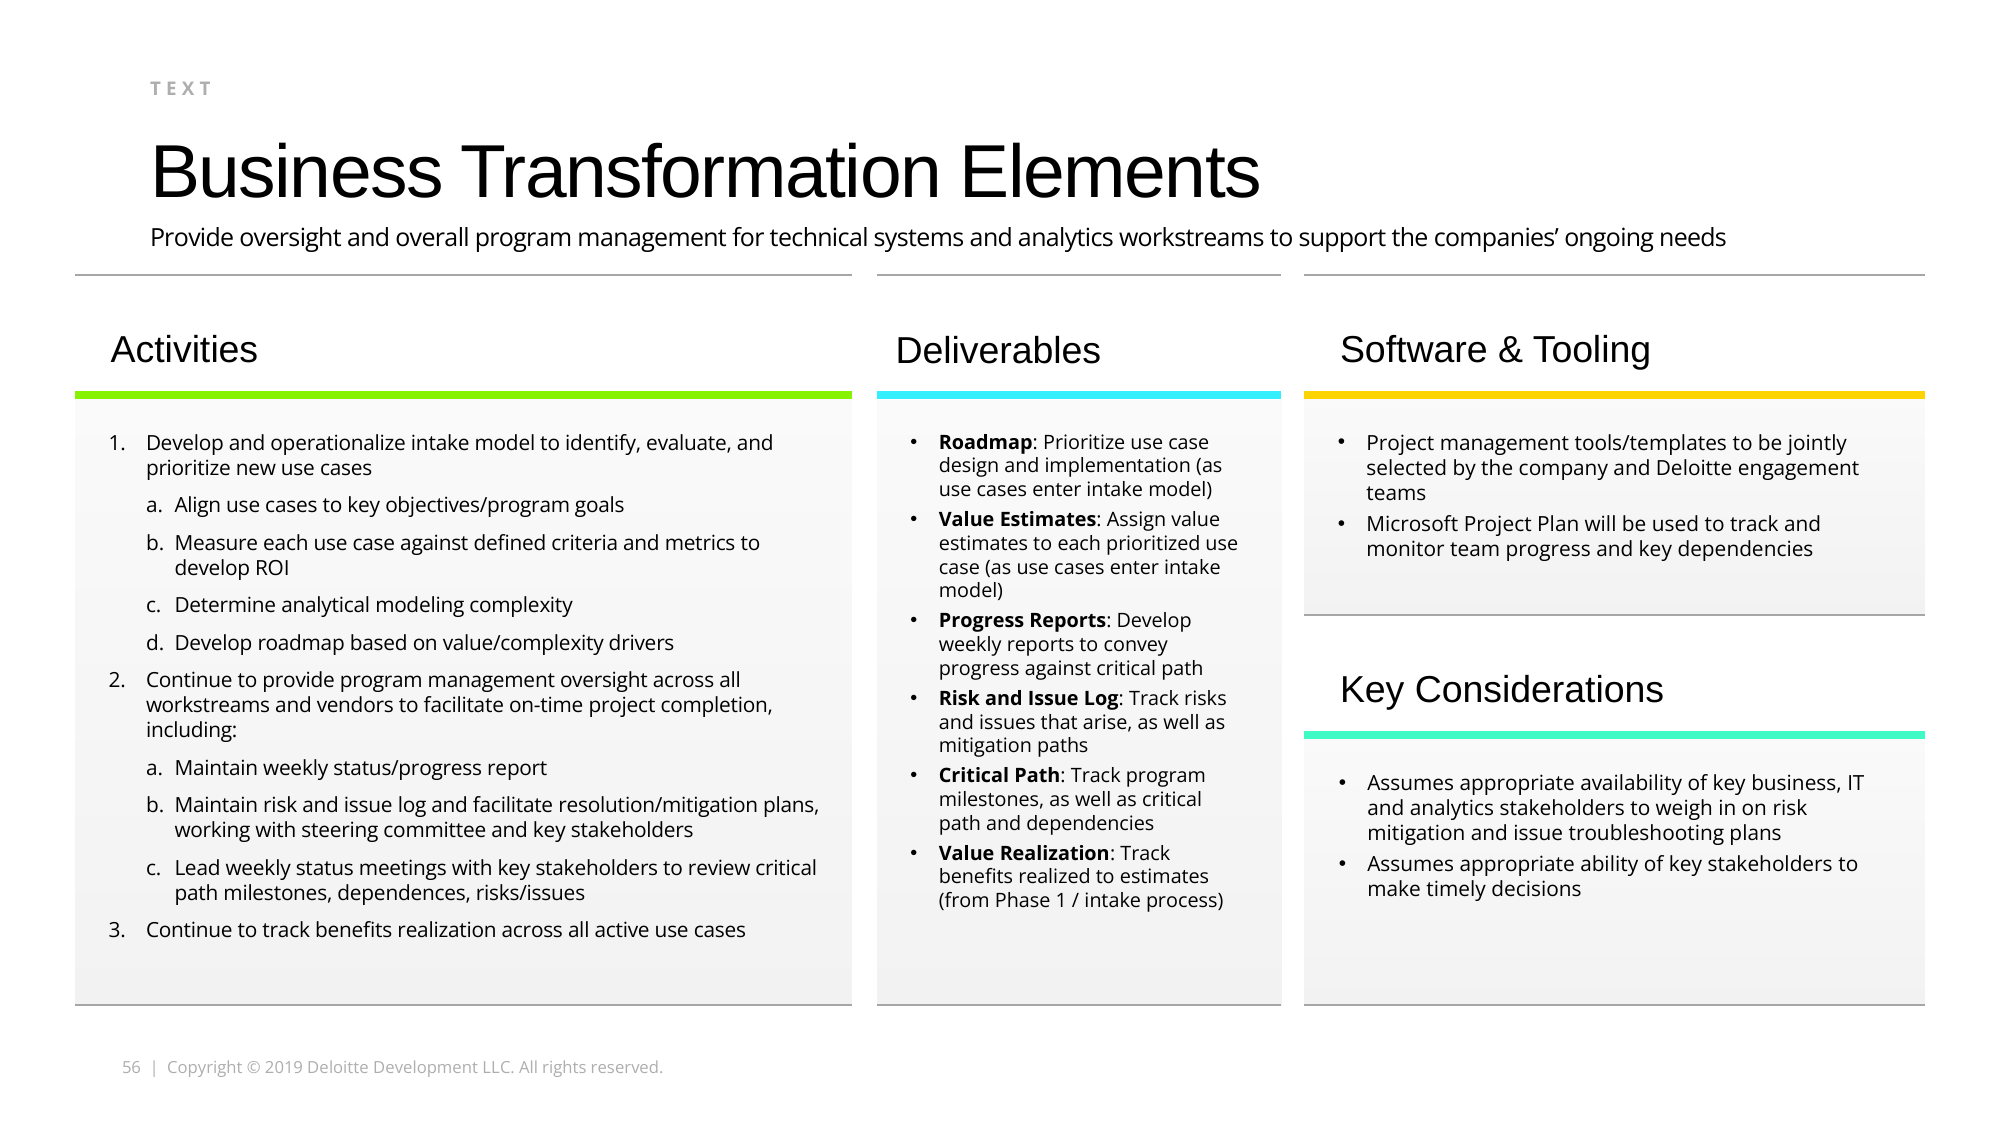

text
# Business Transformation Elements
Provide oversight and overall program management for technical systems and analytics workstreams to support the companies’ ongoing needs
Activities

Deliverables

Software & Tooling

Develop and operationalize intake model to identify, evaluate, and prioritize new use cases
Align use cases to key objectives/program goals
Measure each use case against defined criteria and metrics to develop ROI
Determine analytical modeling complexity
Develop roadmap based on value/complexity drivers
Continue to provide program management oversight across all workstreams and vendors to facilitate on-time project completion, including:
Maintain weekly status/progress report
Maintain risk and issue log and facilitate resolution/mitigation plans, working with steering committee and key stakeholders
Lead weekly status meetings with key stakeholders to review critical path milestones, dependences, risks/issues
Continue to track benefits realization across all active use cases
Roadmap: Prioritize use case design and implementation (as use cases enter intake model)
Value Estimates: Assign value estimates to each prioritized use case (as use cases enter intake model)
Progress Reports: Develop weekly reports to convey progress against critical path
Risk and Issue Log: Track risks and issues that arise, as well as mitigation paths
Critical Path: Track program milestones, as well as critical path and dependencies
Value Realization: Track benefits realized to estimates (from Phase 1 / intake process)
Project management tools/templates to be jointly selected by the company and Deloitte engagement teams
Microsoft Project Plan will be used to track and monitor team progress and key dependencies
Key Considerations

Assumes appropriate availability of key business, IT and analytics stakeholders to weigh in on risk mitigation and issue troubleshooting plans
Assumes appropriate ability of key stakeholders to make timely decisions